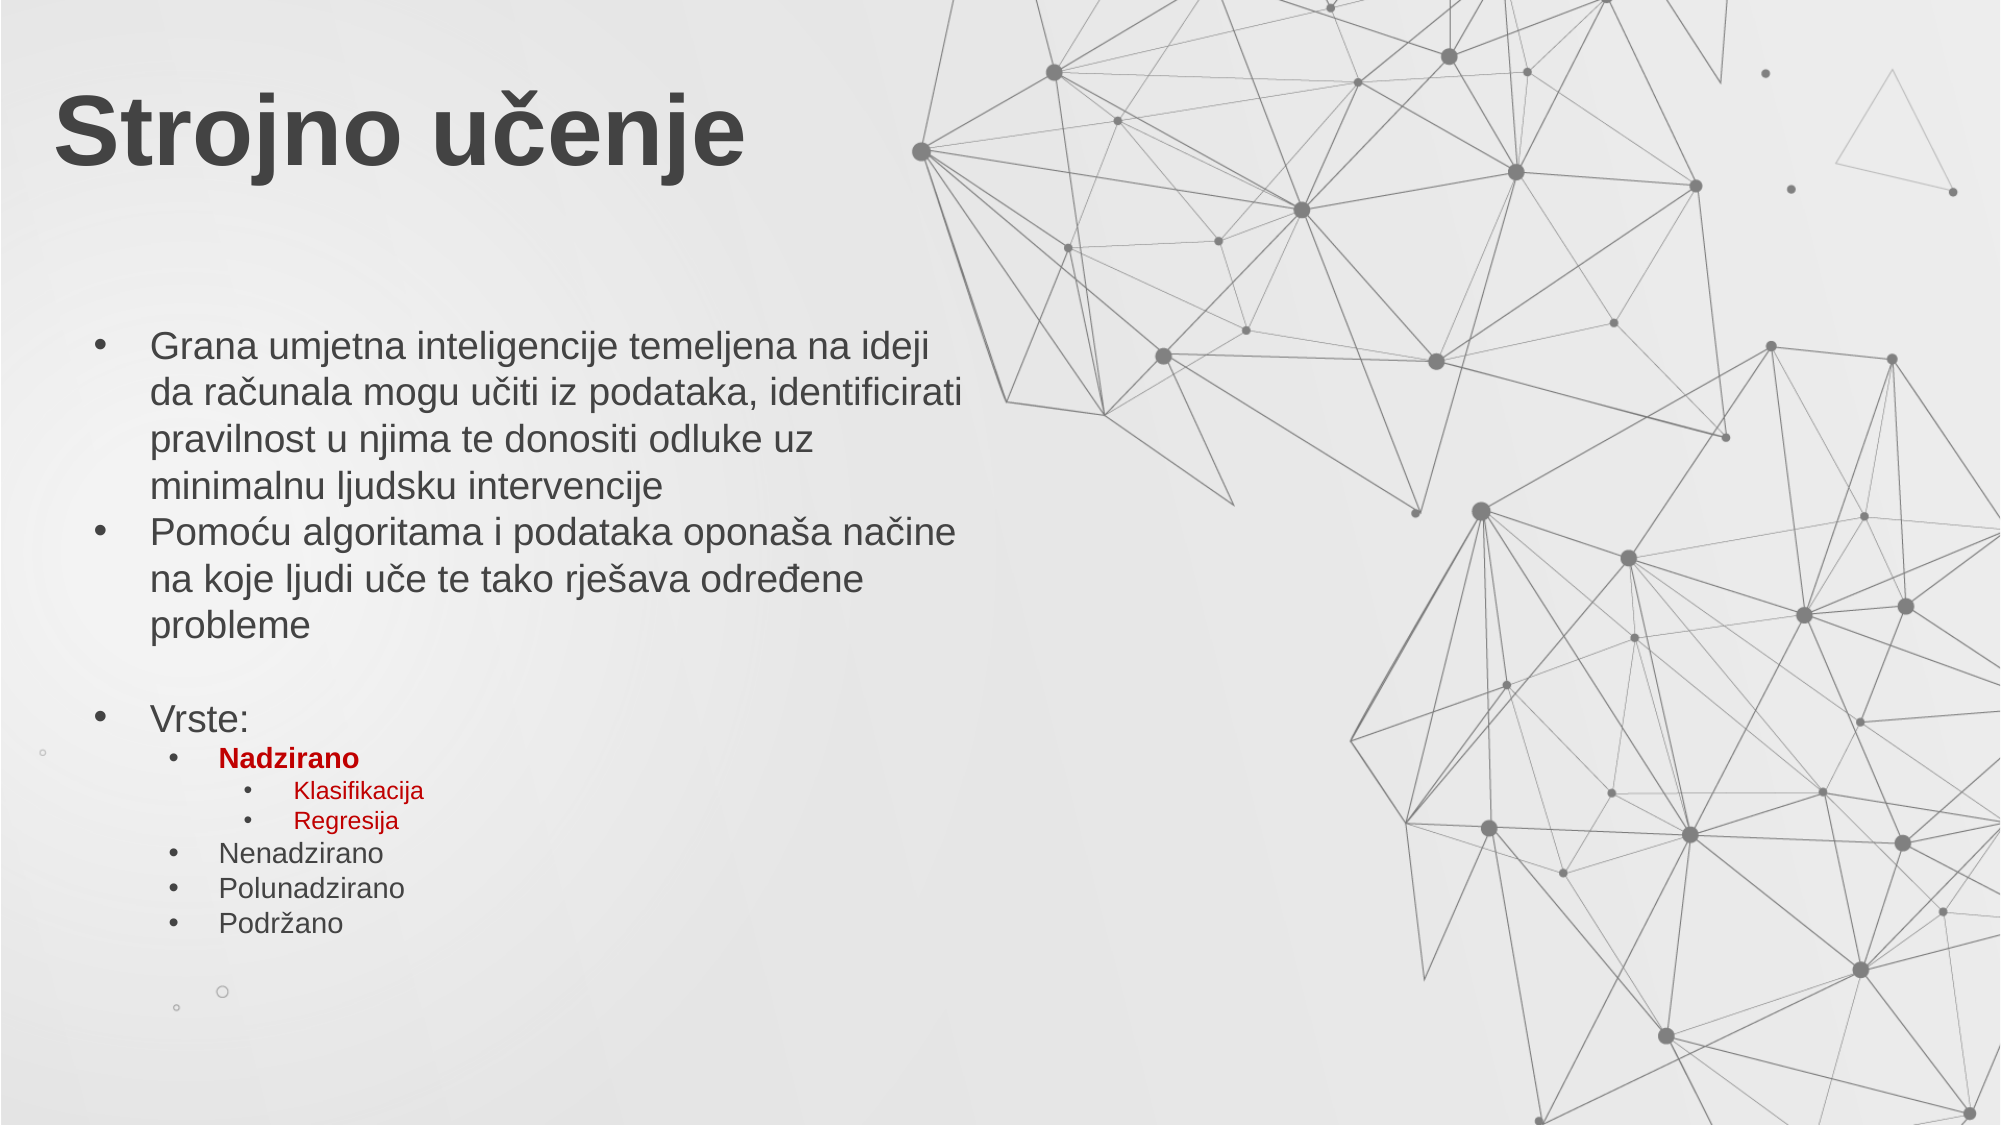

# Strojno učenje
Grana umjetna inteligencije temeljena na ideji da računala mogu učiti iz podataka, identificirati pravilnost u njima te donositi odluke uz minimalnu ljudsku intervencije
Pomoću algoritama i podataka oponaša načine na koje ljudi uče te tako rješava određene probleme

Vrste:
Nadzirano
Klasifikacija
Regresija
Nenadzirano
Polunadzirano
Podržano